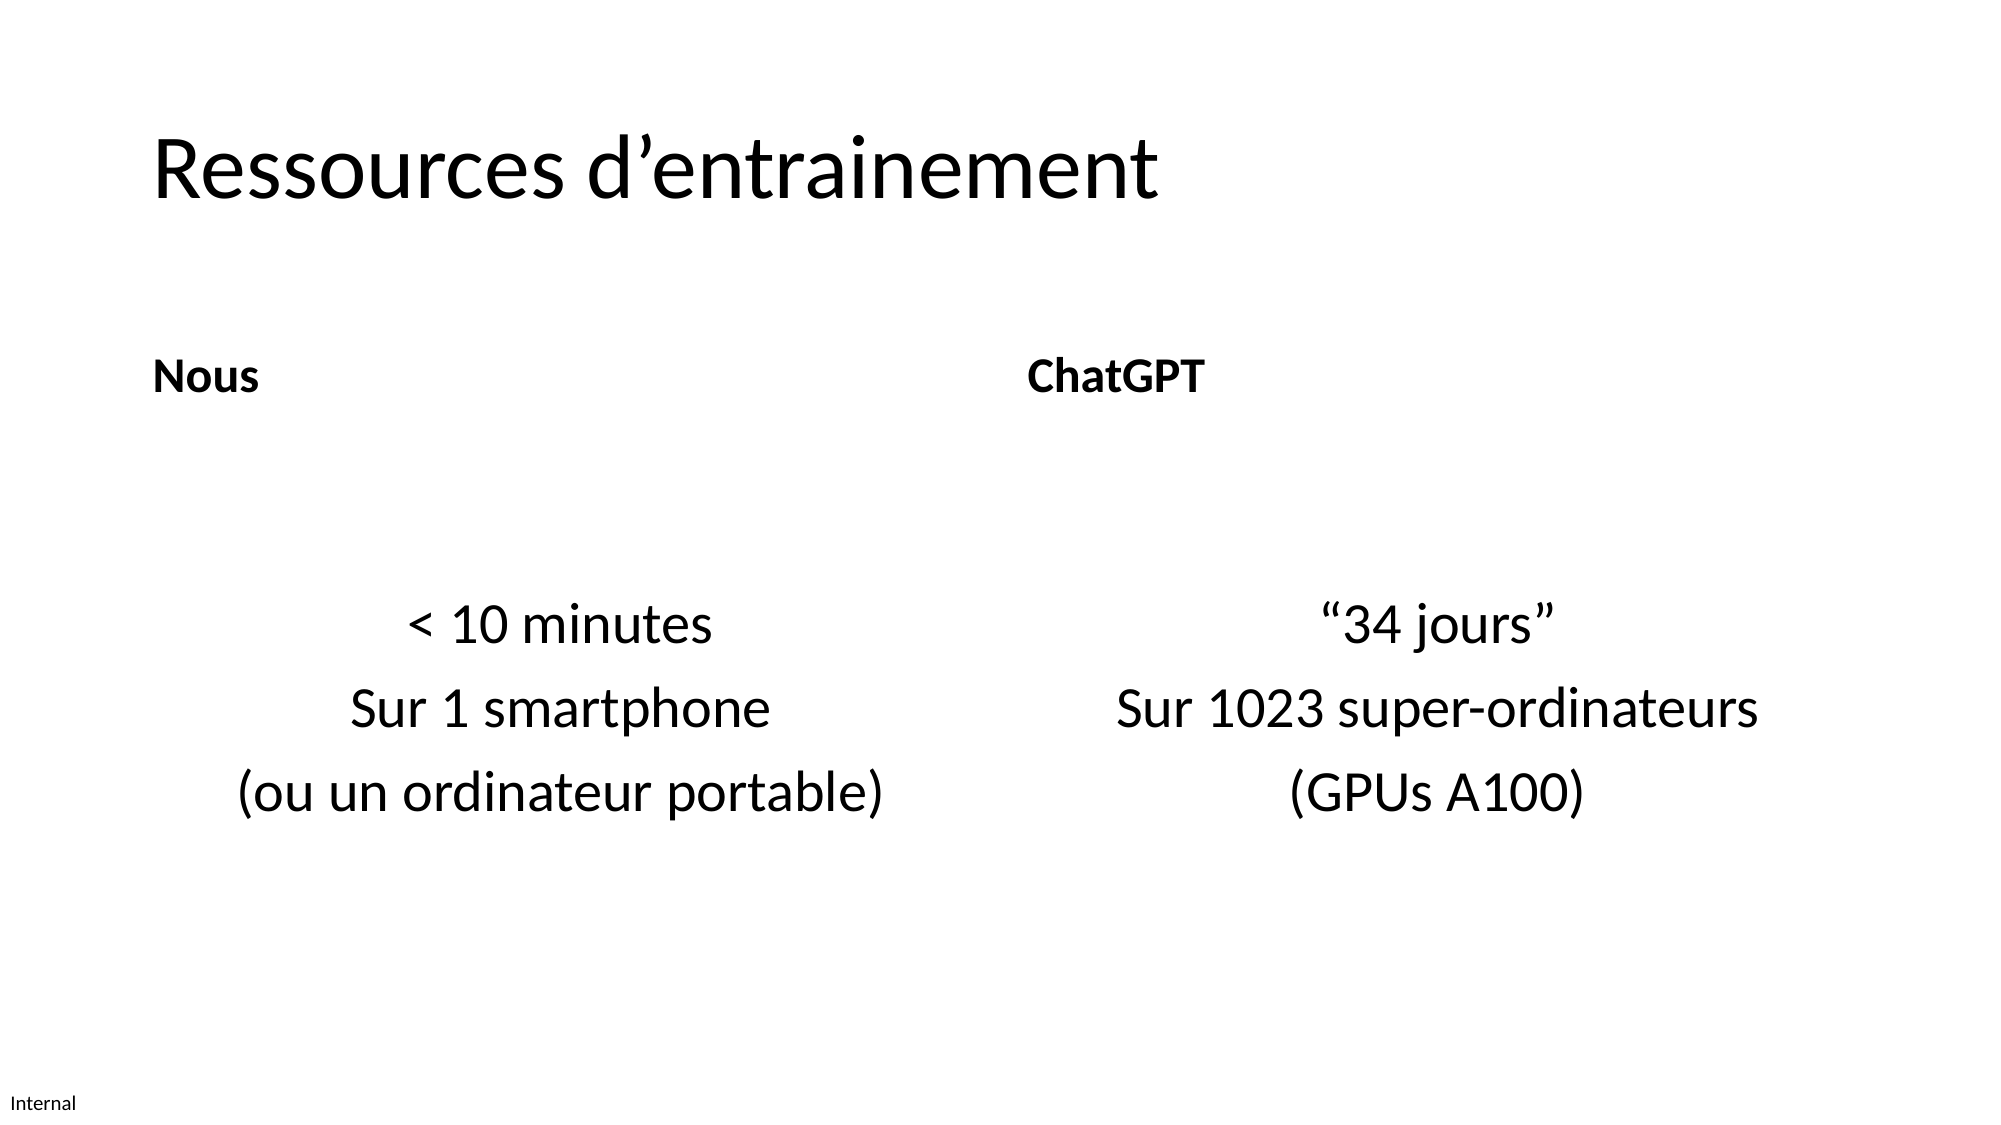

# Ressources d’entrainement
Nous
ChatGPT

< 10 minutes
Sur 1 smartphone
(ou un ordinateur portable)

“34 jours”
Sur 1023 super-ordinateurs
(GPUs A100)